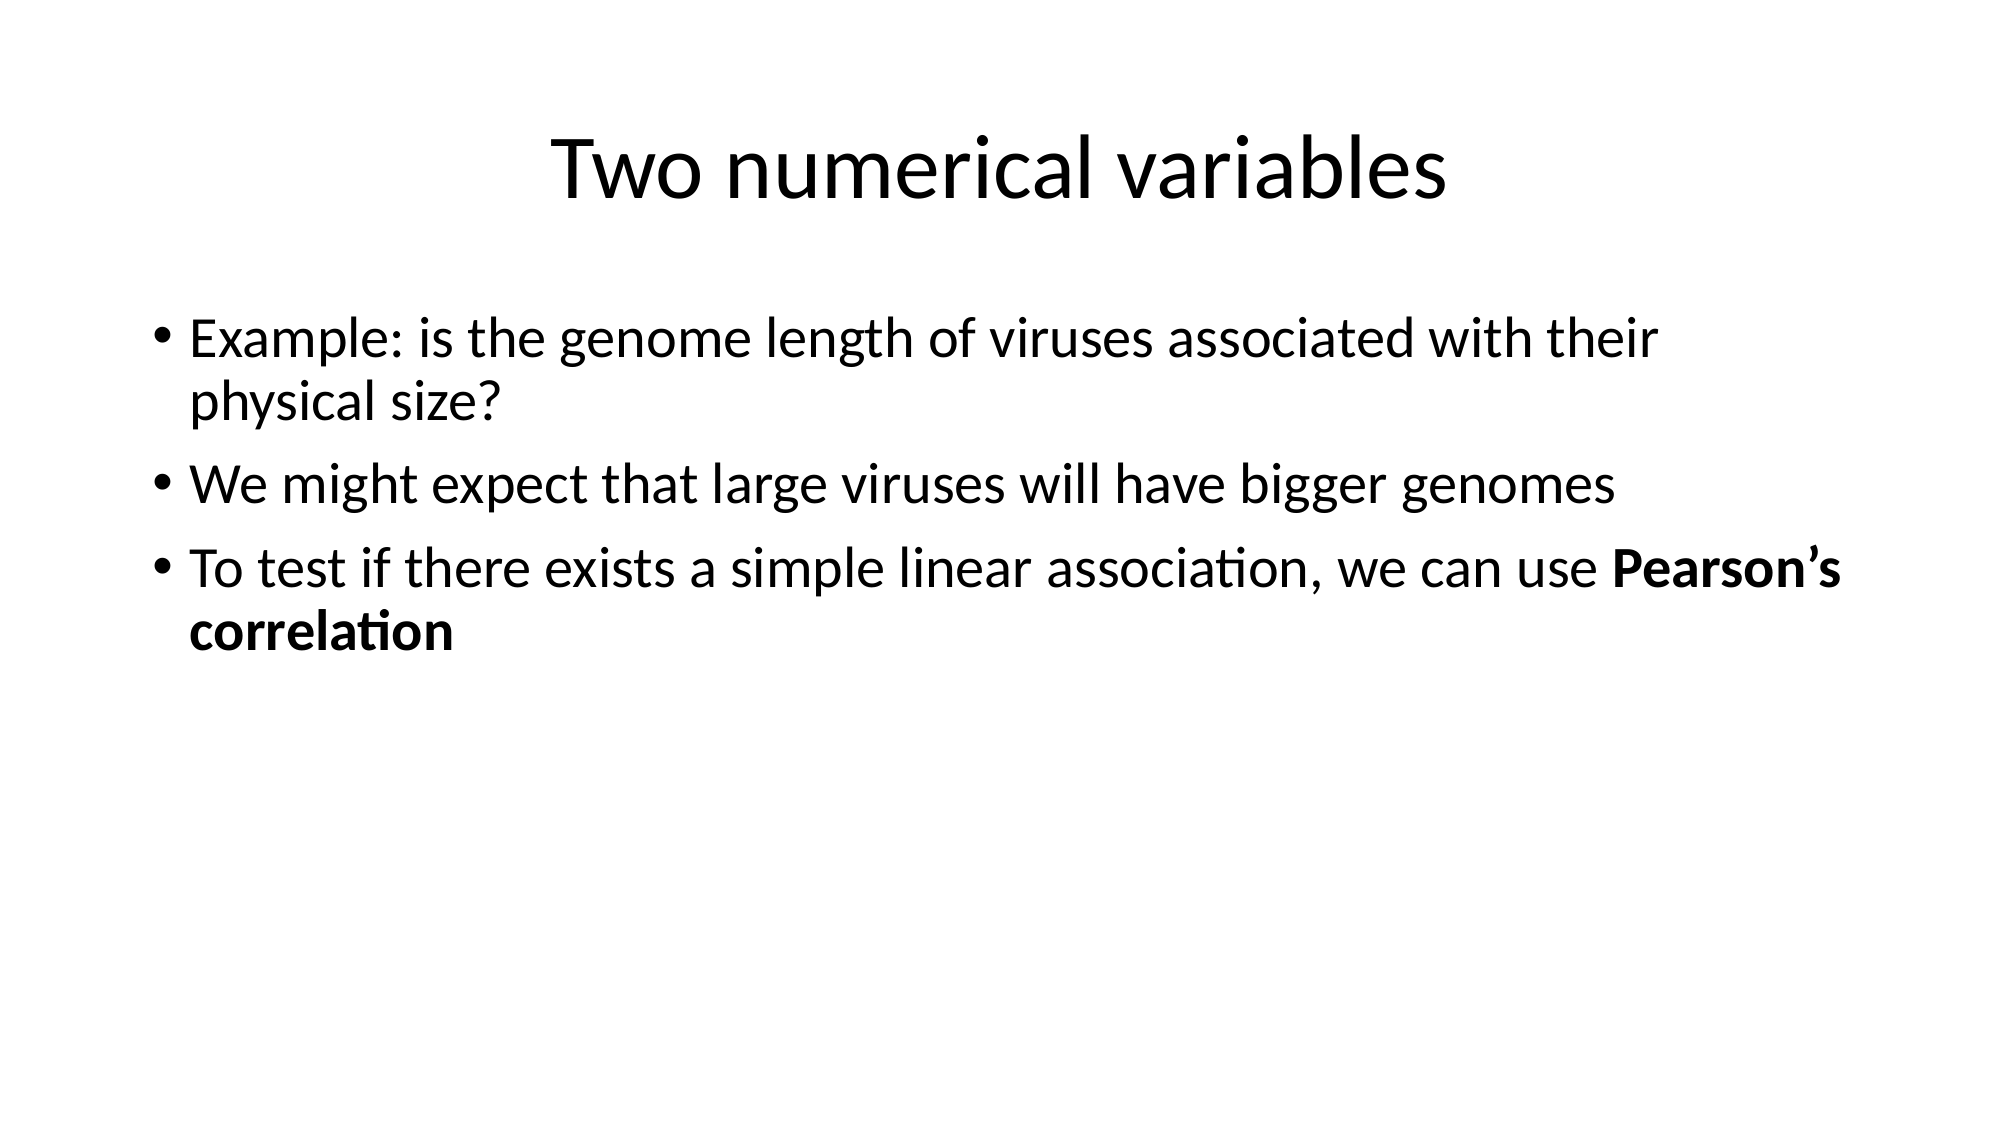

# Two numerical variables
Example: is the genome length of viruses associated with their physical size?
We might expect that large viruses will have bigger genomes
To test if there exists a simple linear association, we can use Pearson’s correlation